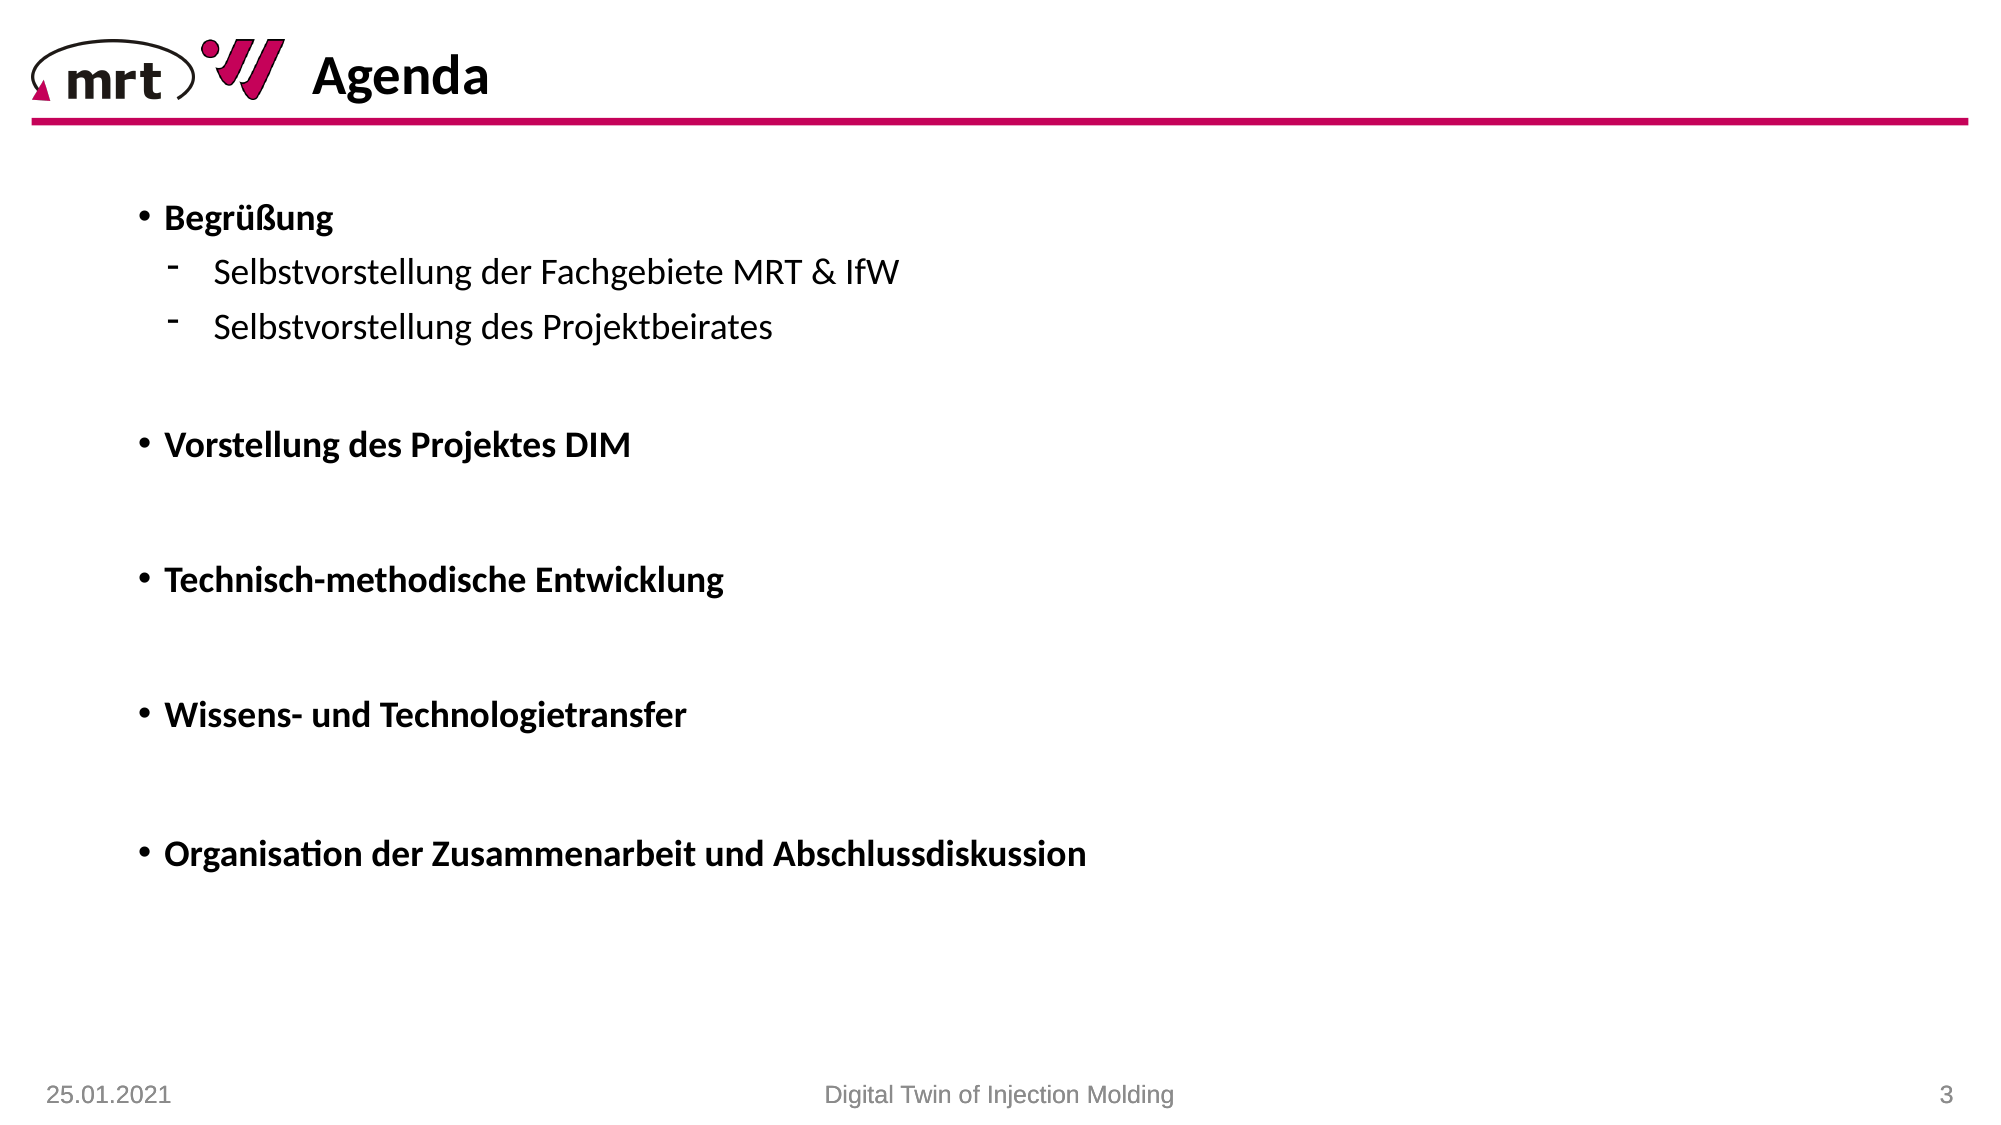

Agenda

Begrüßung
Selbstvorstellung der Fachgebiete MRT & IfW
Selbstvorstellung des Projektbeirates

Vorstellung des Projektes DIM

Technisch-methodische Entwicklung

Wissens- und Technologietransfer

Organisation der Zusammenarbeit und Abschlussdiskussion
25.01.2021
25.01.2021
Digital Twin of Injection Molding
Digital Twin of Injection Molding
 3
 3